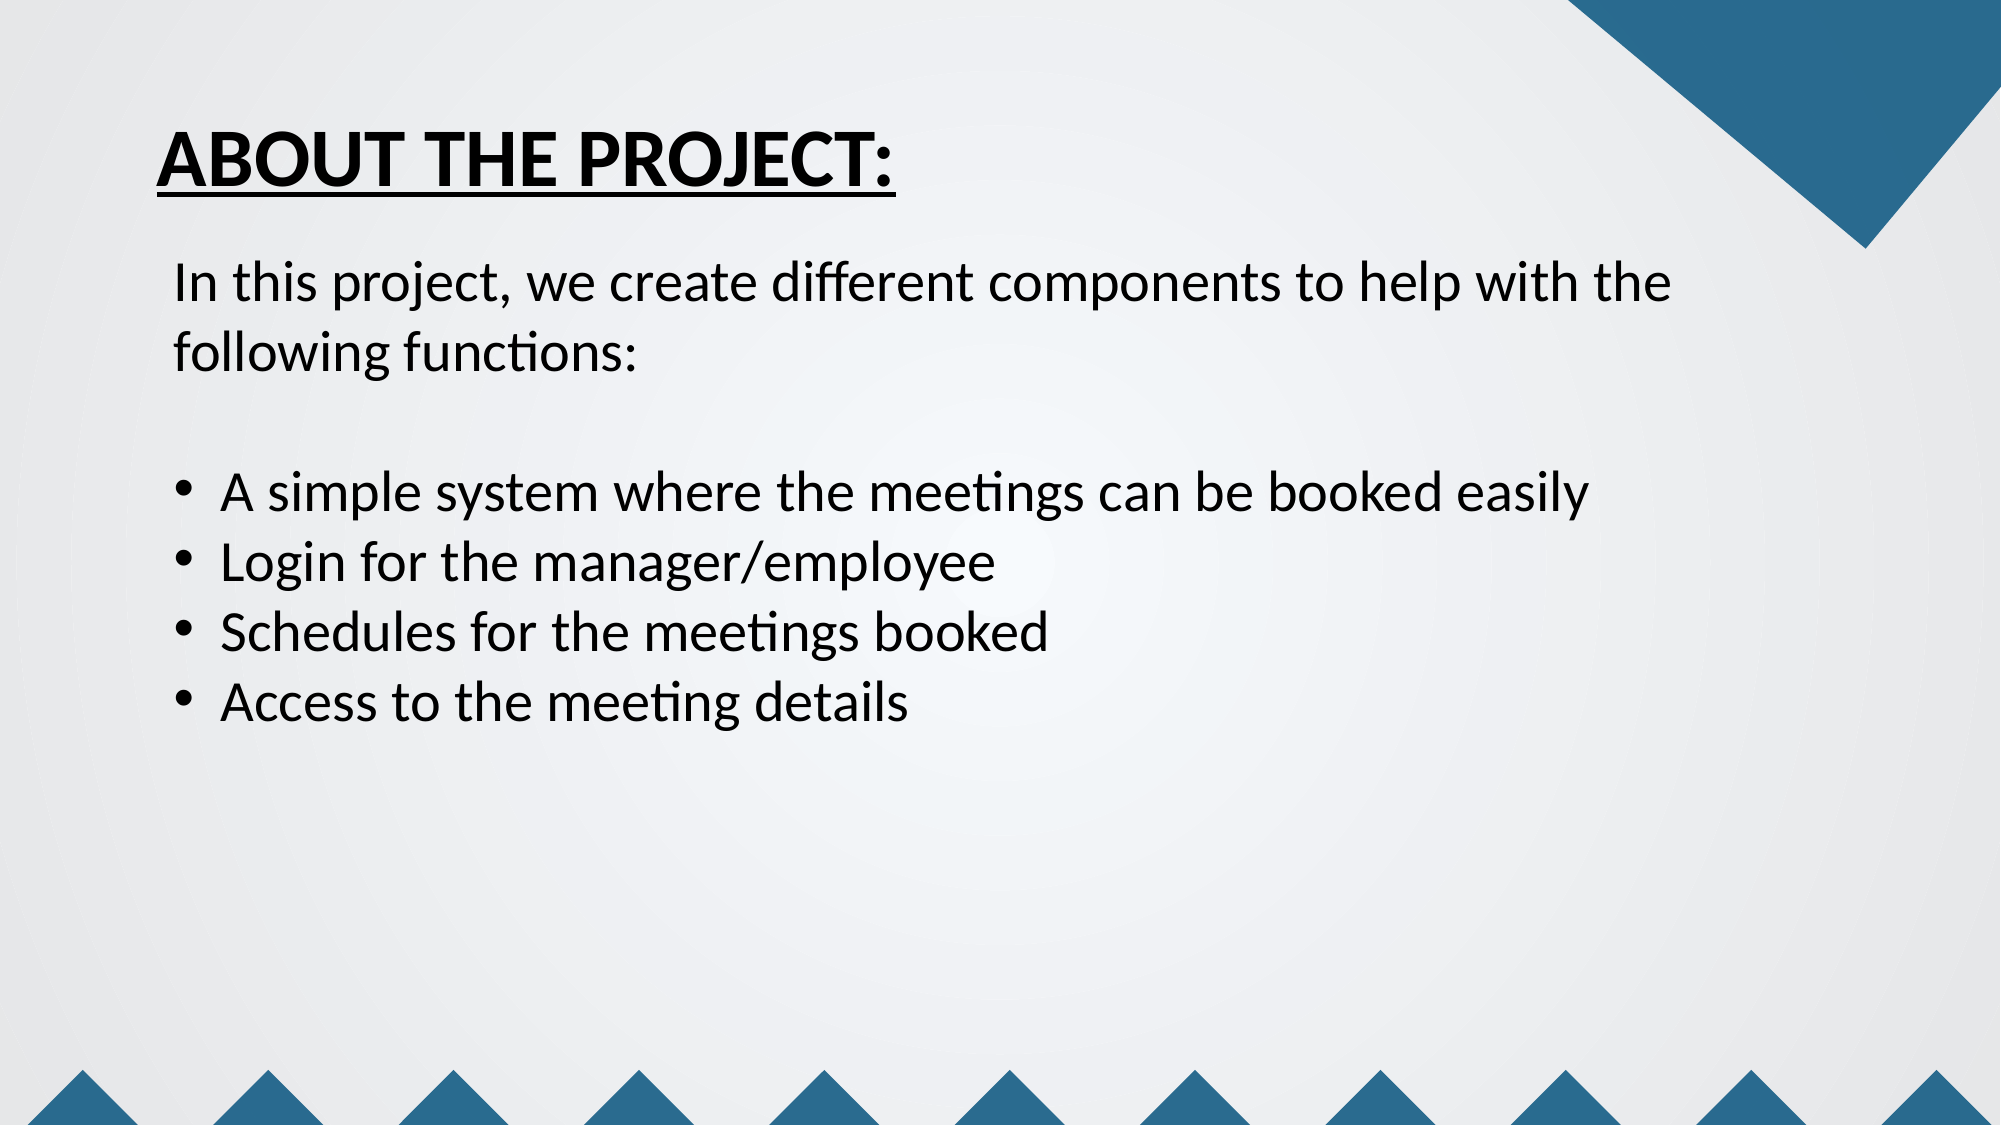

ABOUT THE PROJECT:
In this project, we create different components to help with the following functions:

A simple system where the meetings can be booked easily
Login for the manager/employee
Schedules for the meetings booked
Access to the meeting details